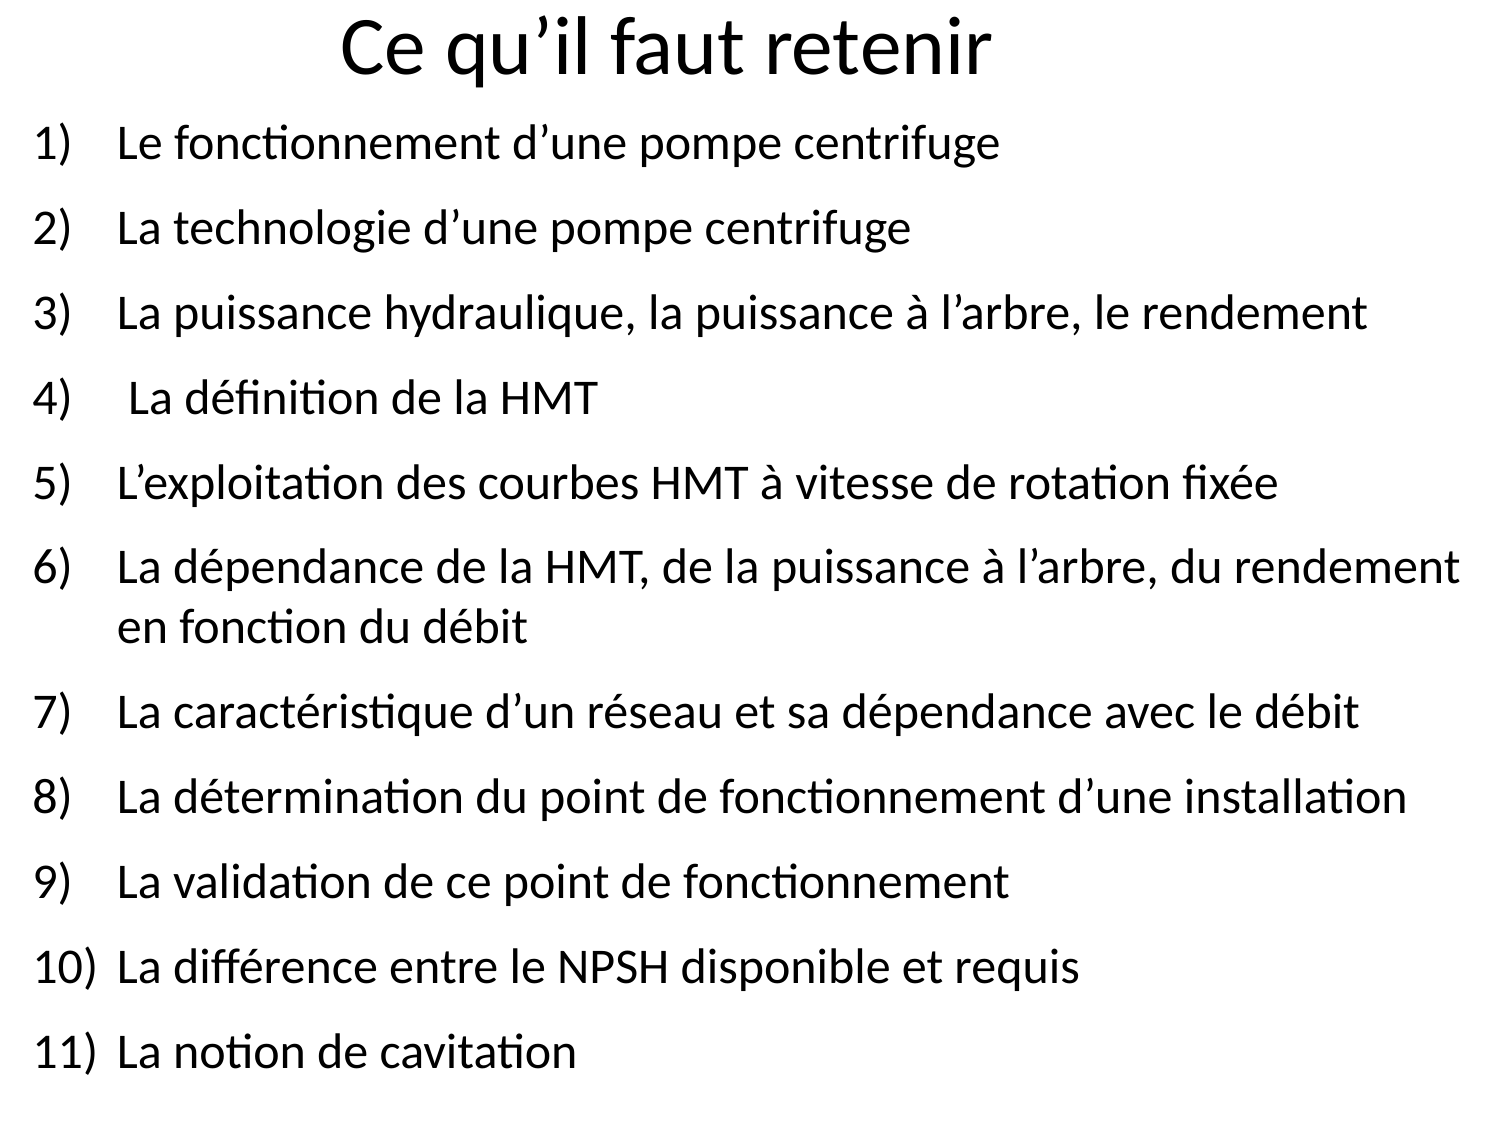

Ce qu’il faut retenir
Le fonctionnement d’une pompe centrifuge
La technologie d’une pompe centrifuge
La puissance hydraulique, la puissance à l’arbre, le rendement
 La définition de la HMT
L’exploitation des courbes HMT à vitesse de rotation fixée
La dépendance de la HMT, de la puissance à l’arbre, du rendement  en fonction du débit
La caractéristique d’un réseau et sa dépendance avec le débit
La détermination du point de fonctionnement d’une installation
La validation de ce point de fonctionnement
La différence entre le NPSH disponible et requis
La notion de cavitation